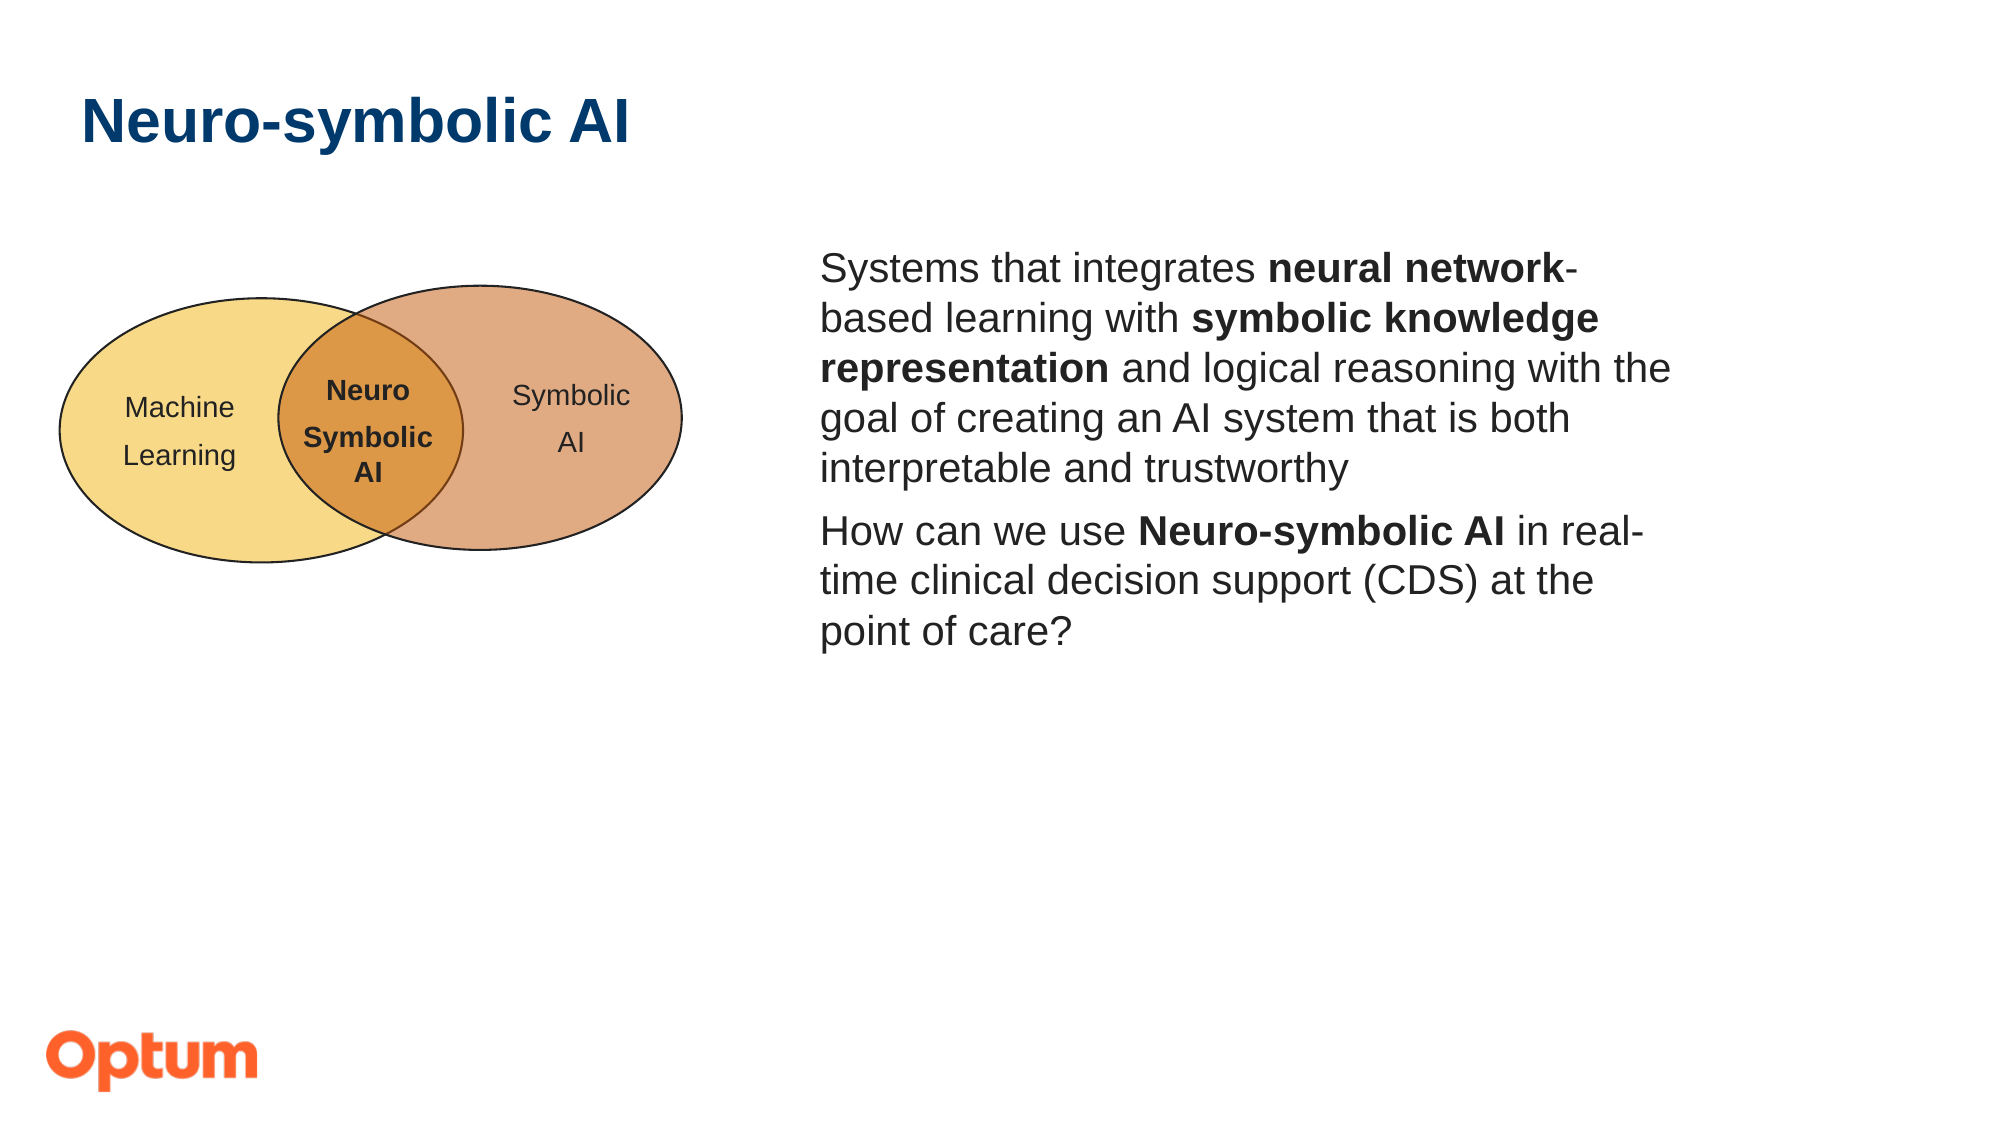

# Neuro-symbolic AI
Systems that integrates neural network-based learning with symbolic knowledge representation and logical reasoning with the goal of creating an AI system that is both interpretable and trustworthy
How can we use Neuro-symbolic AI in real-time clinical decision support (CDS) at the point of care?

Neuro
Symbolic
AI
Symbolic
AI
Machine
Learning